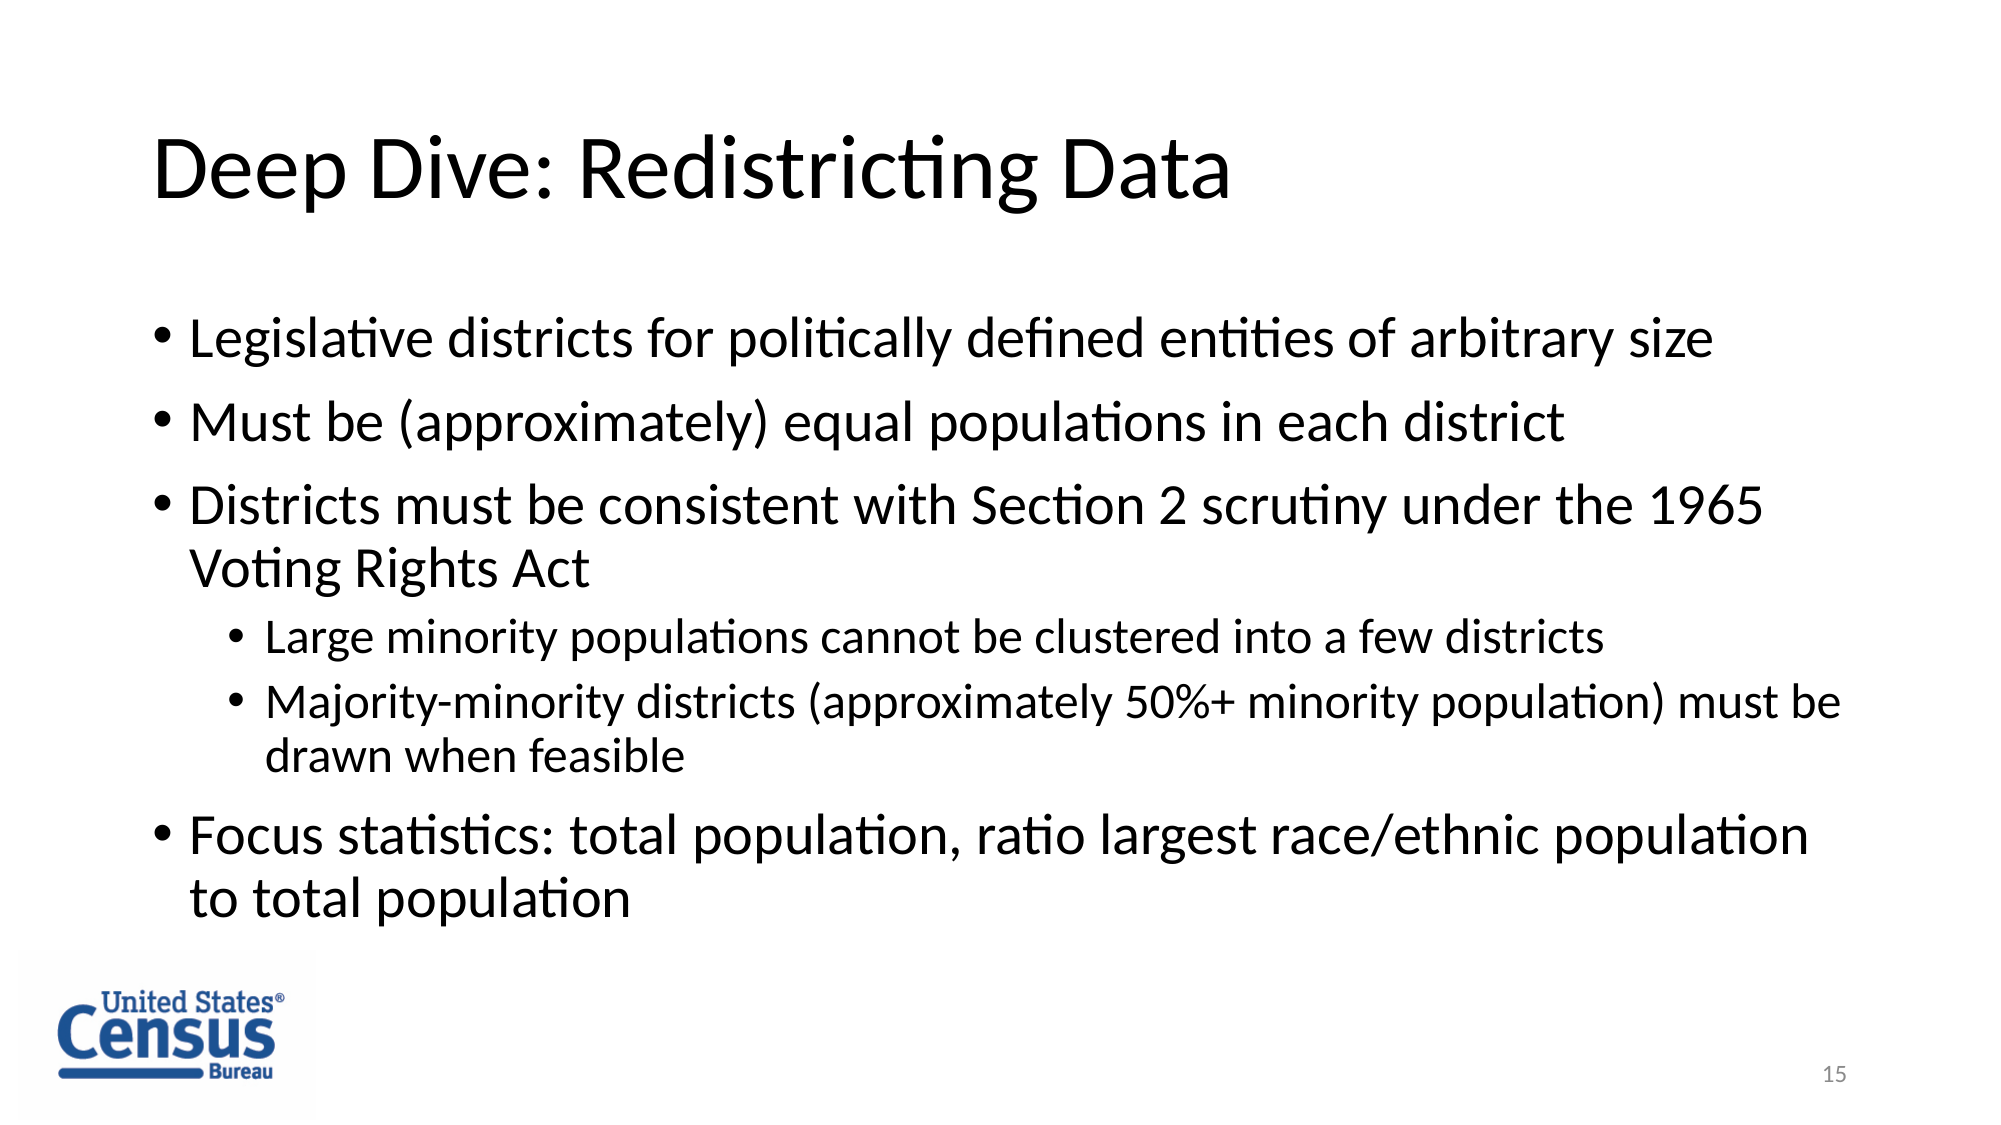

# Deep Dive: Redistricting Data
Legislative districts for politically defined entities of arbitrary size
Must be (approximately) equal populations in each district
Districts must be consistent with Section 2 scrutiny under the 1965 Voting Rights Act
Large minority populations cannot be clustered into a few districts
Majority-minority districts (approximately 50%+ minority population) must be drawn when feasible
Focus statistics: total population, ratio largest race/ethnic population to total population

15